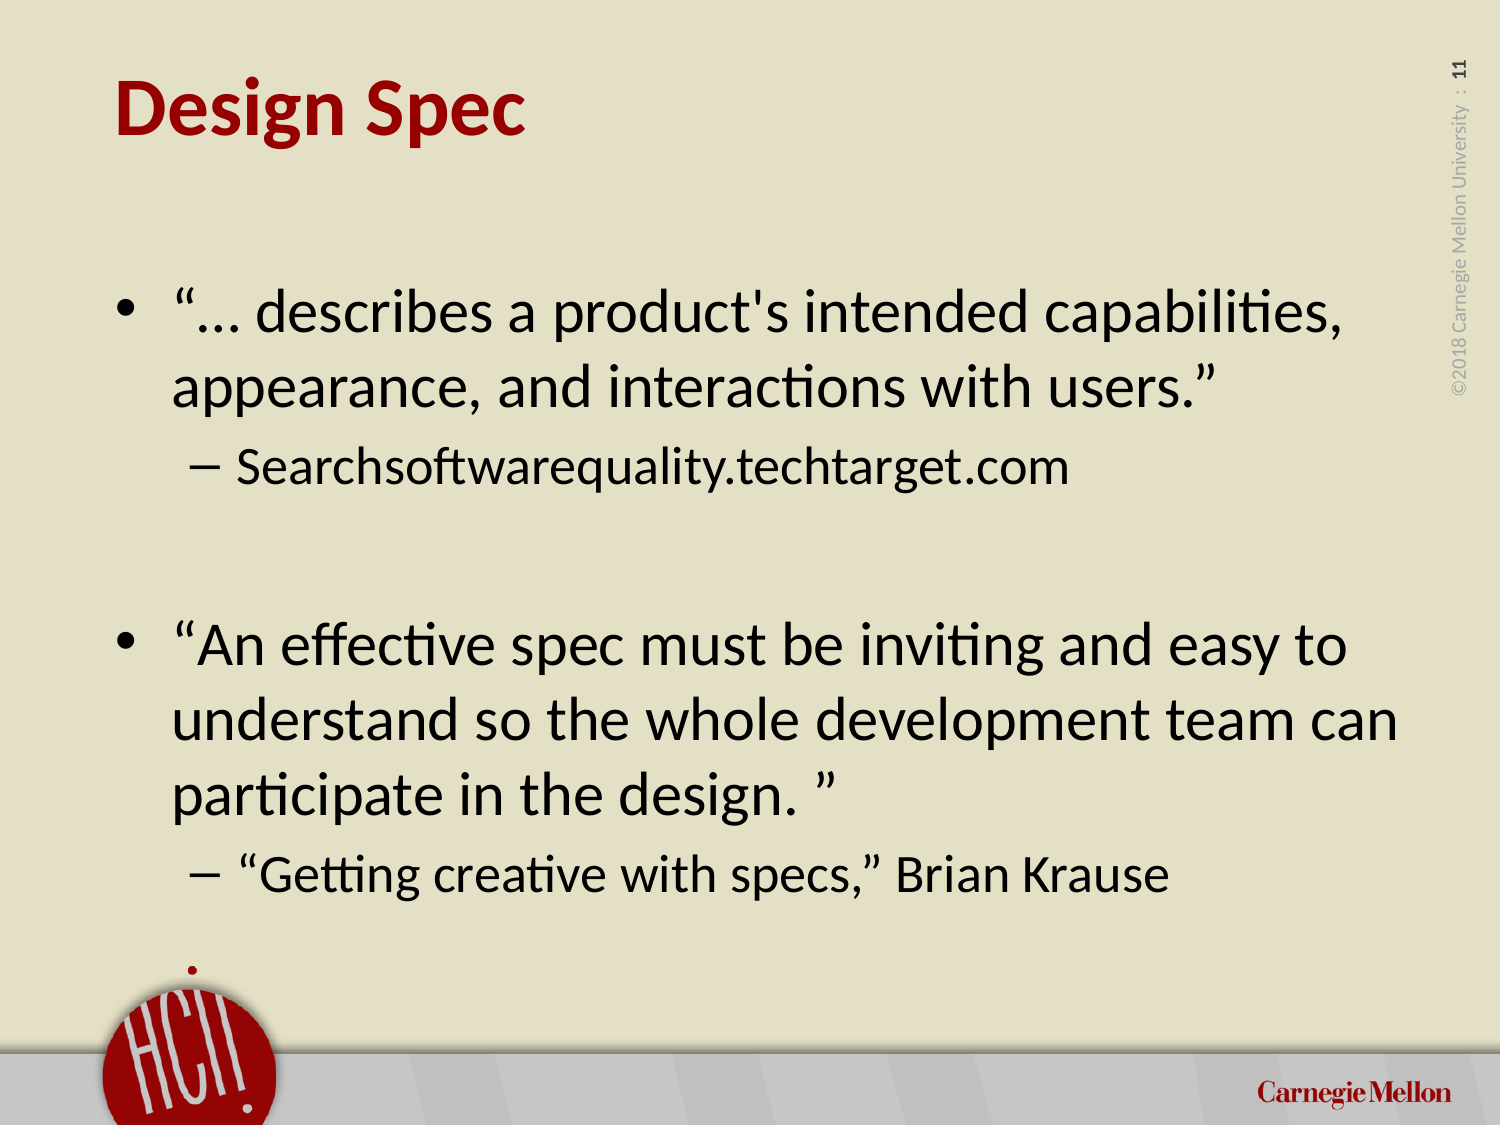

# Design Spec
“… describes a product's intended capabilities, appearance, and interactions with users.”
Searchsoftwarequality.techtarget.com

“An effective spec must be inviting and easy to understand so the whole development team can participate in the design. ”
“Getting creative with specs,” Brian Krause